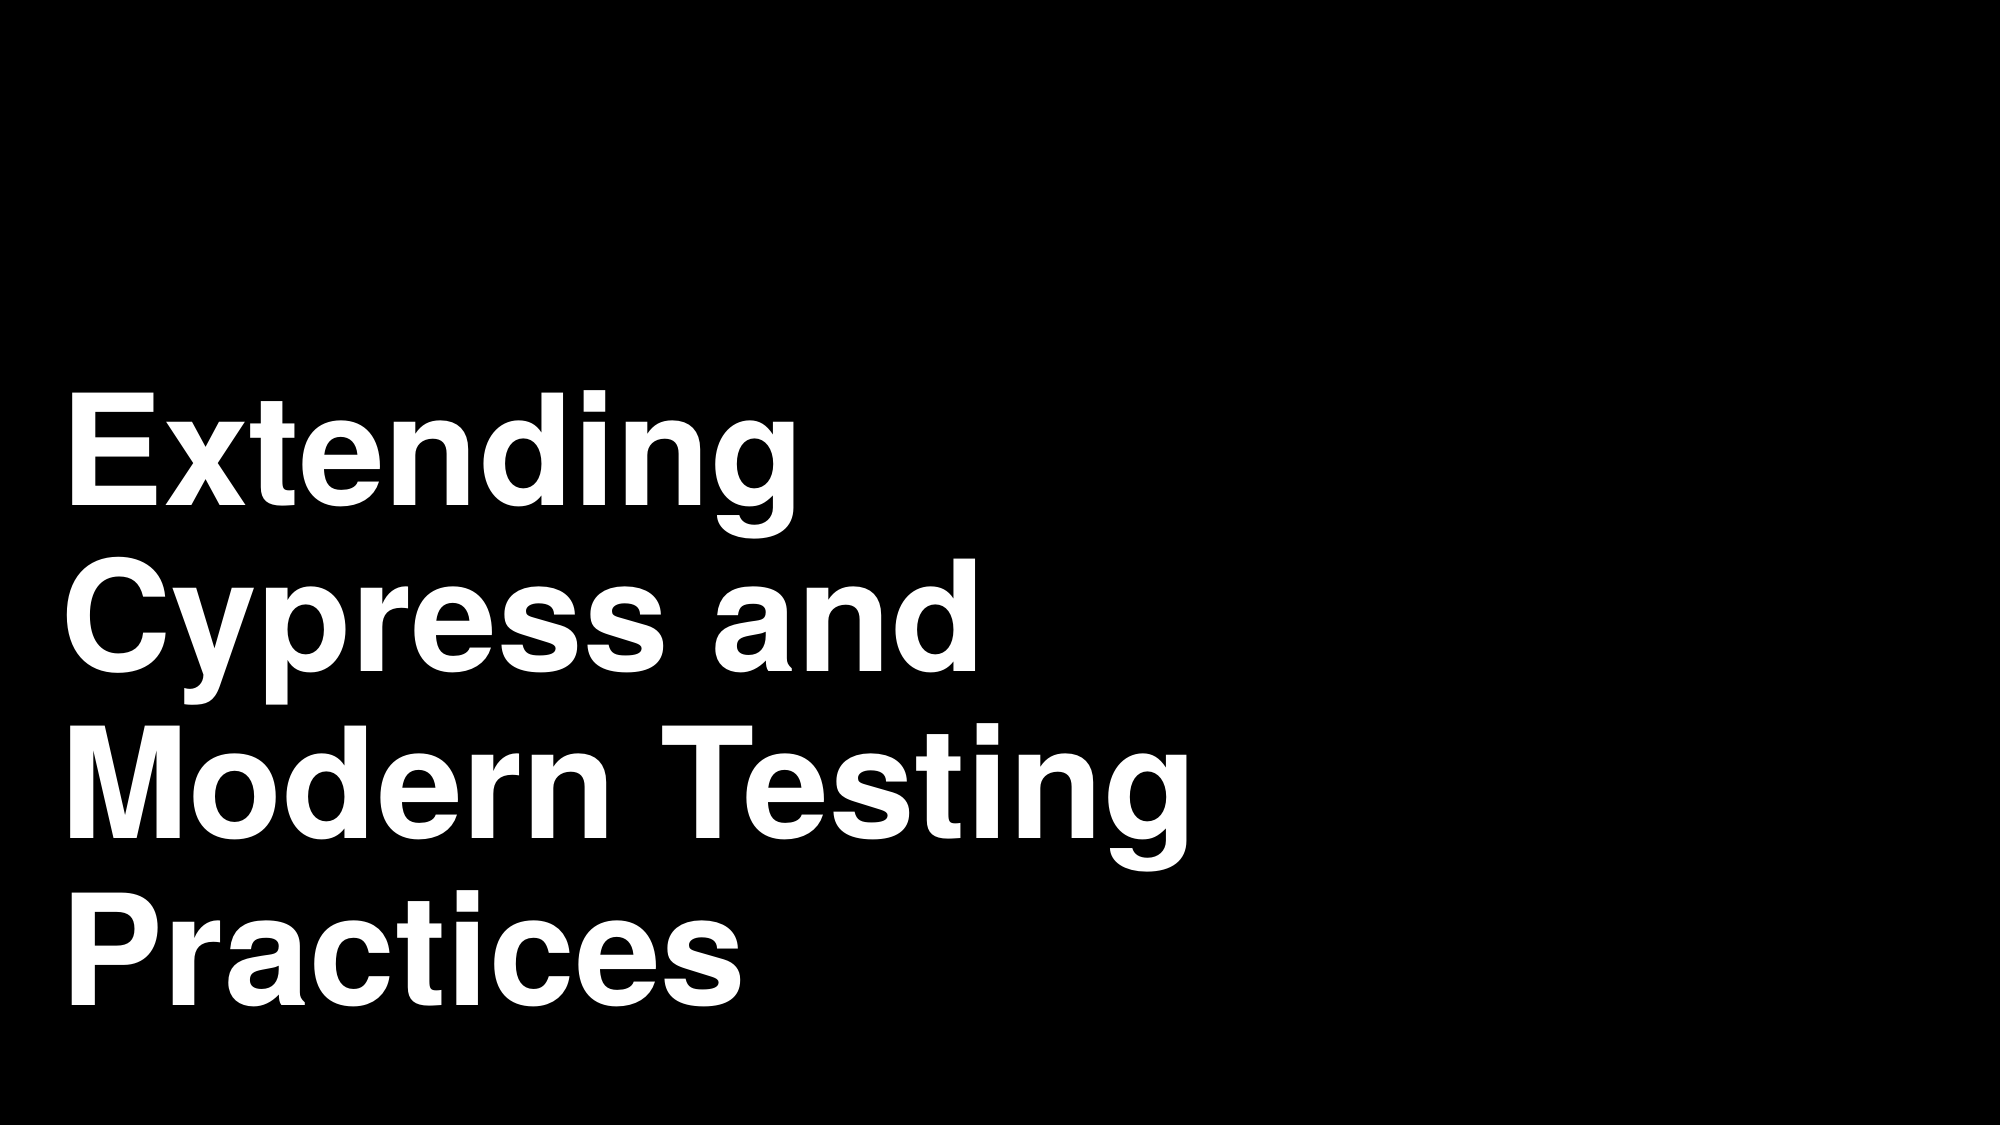

# Extending Cypress and Modern Testing Practices